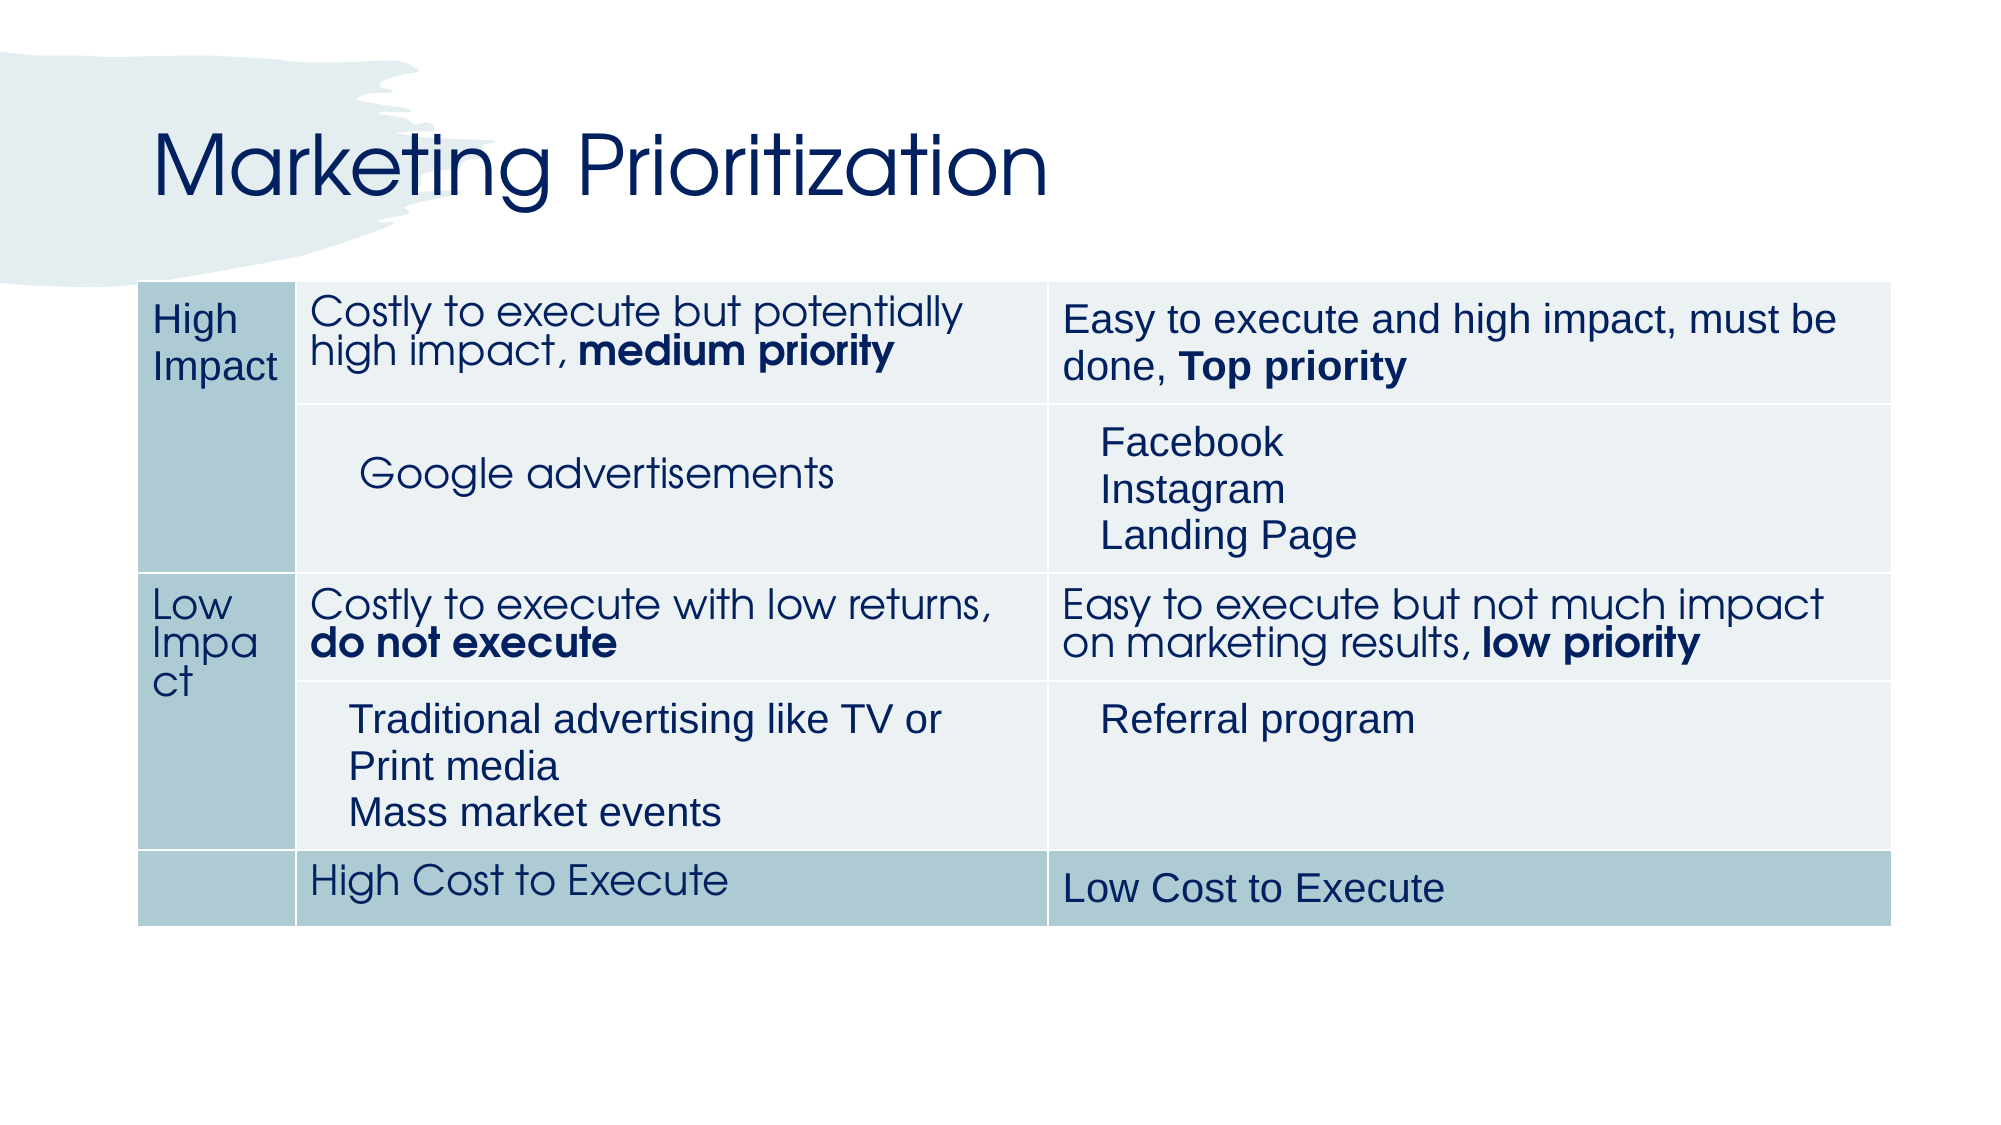

# Marketing Prioritization
| High Impact | Costly to execute but potentially high impact, medium priority | Easy to execute and high impact, must be done, Top priority |
| --- | --- | --- |
|  | Google advertisements | Facebook Instagram Landing Page |
| Low Impact | Costly to execute with low returns, do not execute | Easy to execute but not much impact on marketing results, low priority |
|  | Traditional advertising like TV or Print media Mass market events | Referral program |
|  | High Cost to Execute | Low Cost to Execute |